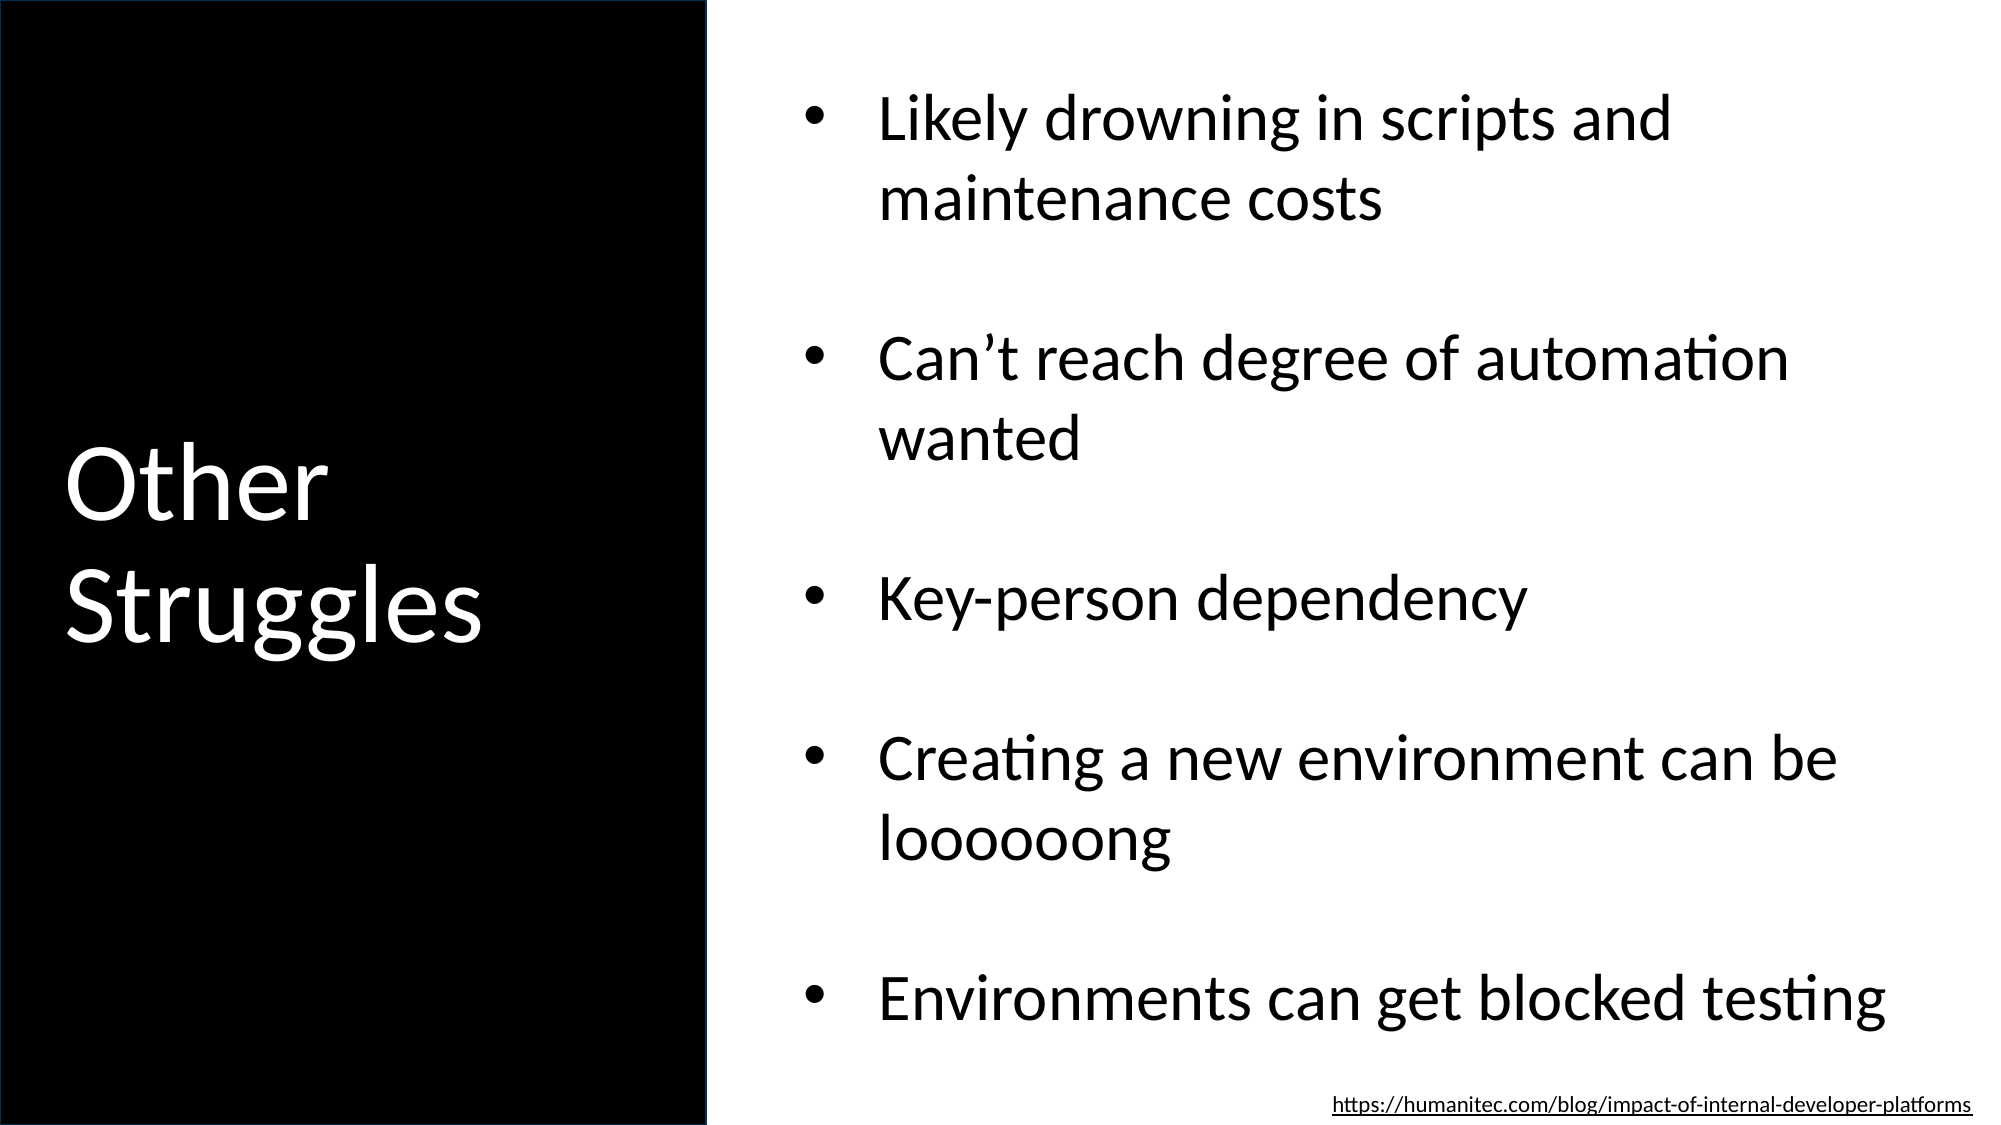

Likely drowning in scripts and maintenance costs

Can’t reach degree of automation wanted

Key-person dependency

Creating a new environment can be loooooong

Environments can get blocked testing
# Other Struggles
https://humanitec.com/blog/impact-of-internal-developer-platforms